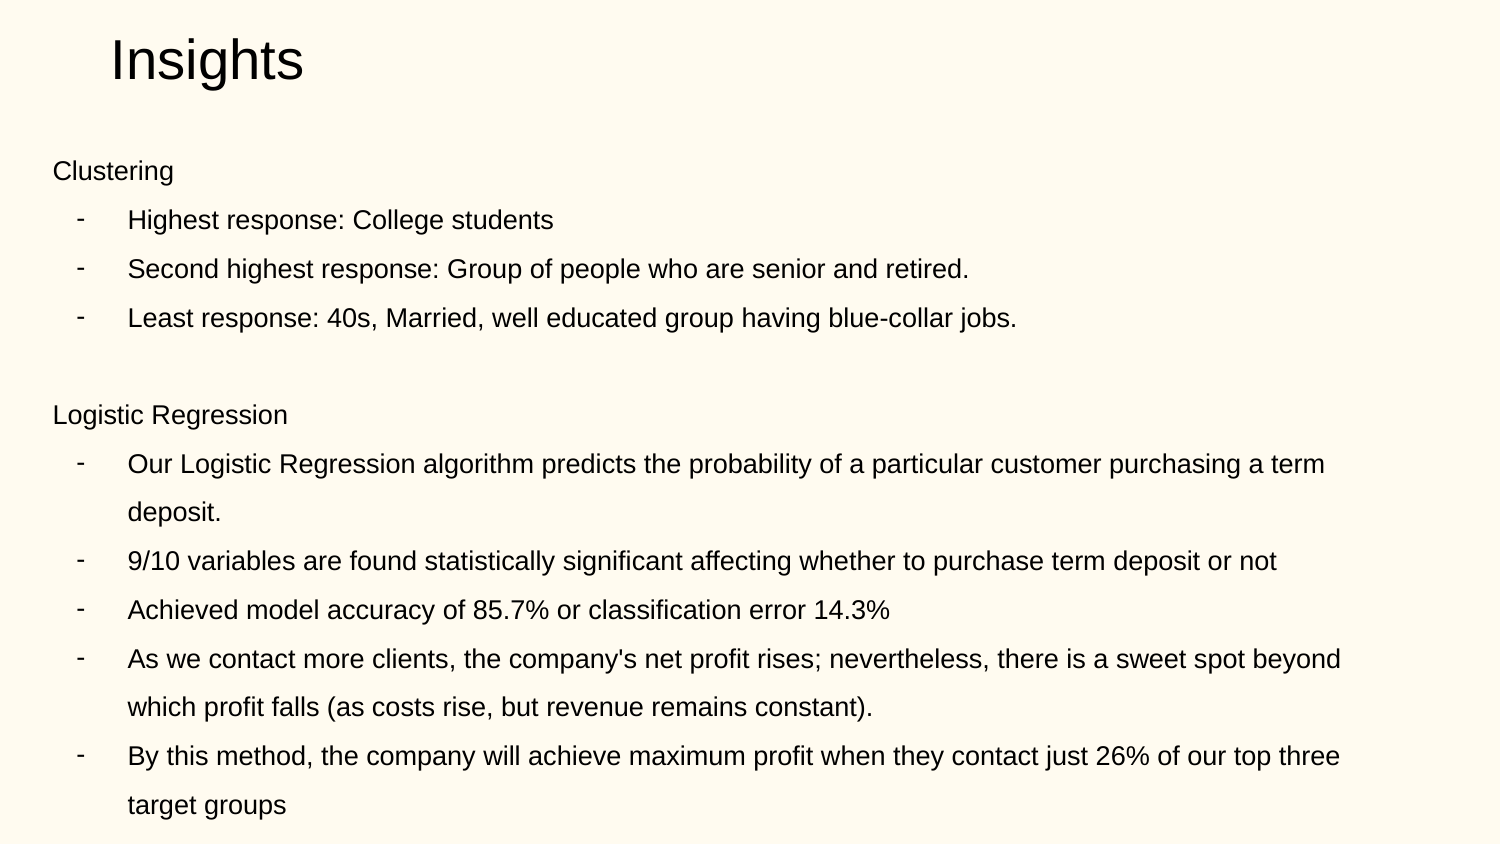

Insights
Clustering
Highest response: College students
Second highest response: Group of people who are senior and retired.
Least response: 40s, Married, well educated group having blue-collar jobs.

Logistic Regression
Our Logistic Regression algorithm predicts the probability of a particular customer purchasing a term deposit.
9/10 variables are found statistically significant affecting whether to purchase term deposit or not
Achieved model accuracy of 85.7% or classification error 14.3%
As we contact more clients, the company's net profit rises; nevertheless, there is a sweet spot beyond which profit falls (as costs rise, but revenue remains constant).
By this method, the company will achieve maximum profit when they contact just 26% of our top three target groups